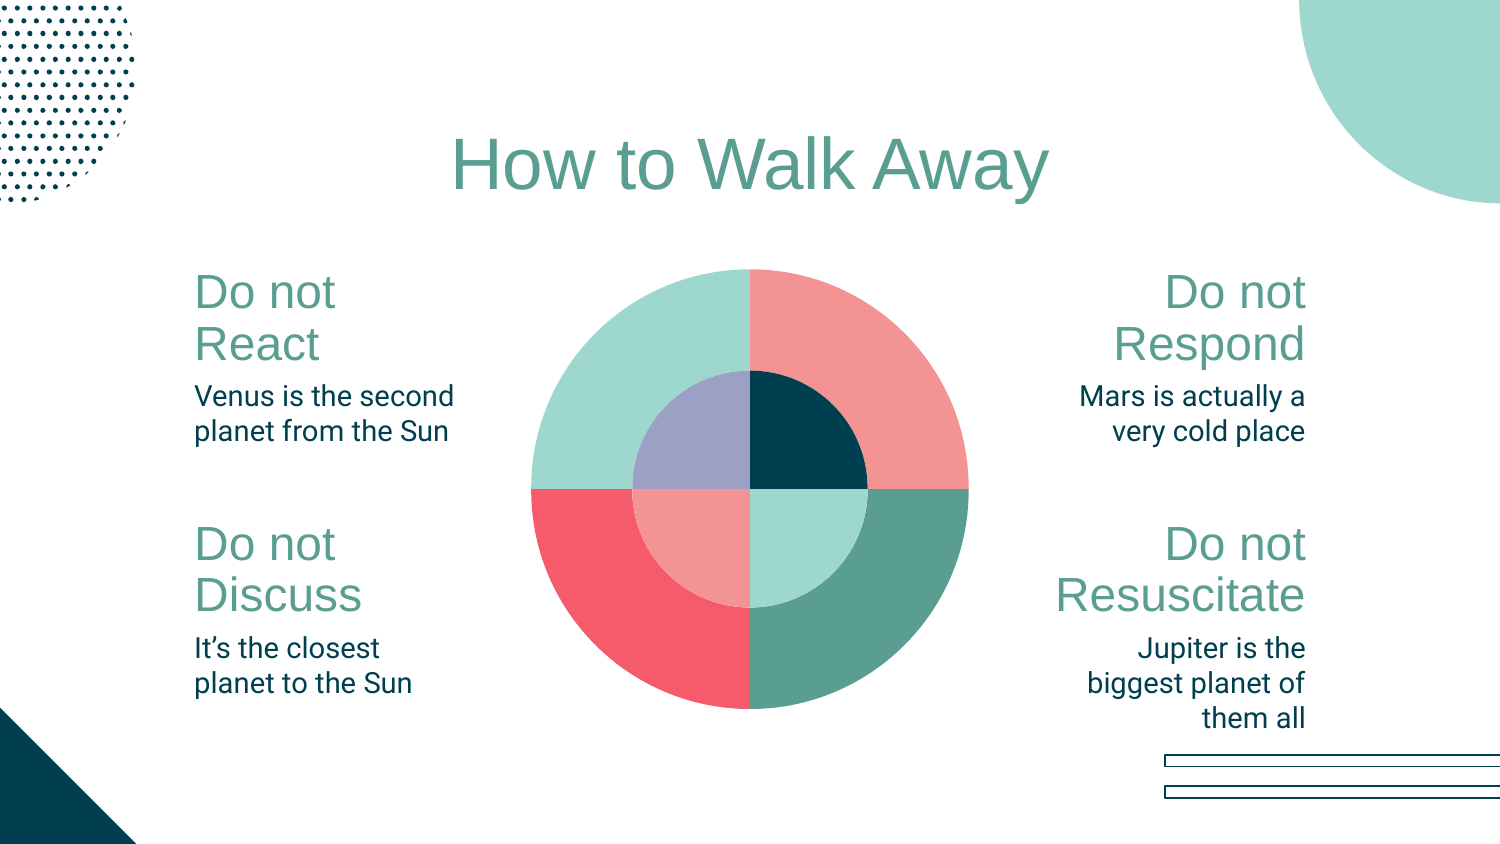

How to Walk Away

Do not Respond
# Do not React
Mars is actually a very cold place
Venus is the second planet from the Sun
Do not Resuscitate
Do not Discuss
Jupiter is the biggest planet of them all
It’s the closest planet to the Sun